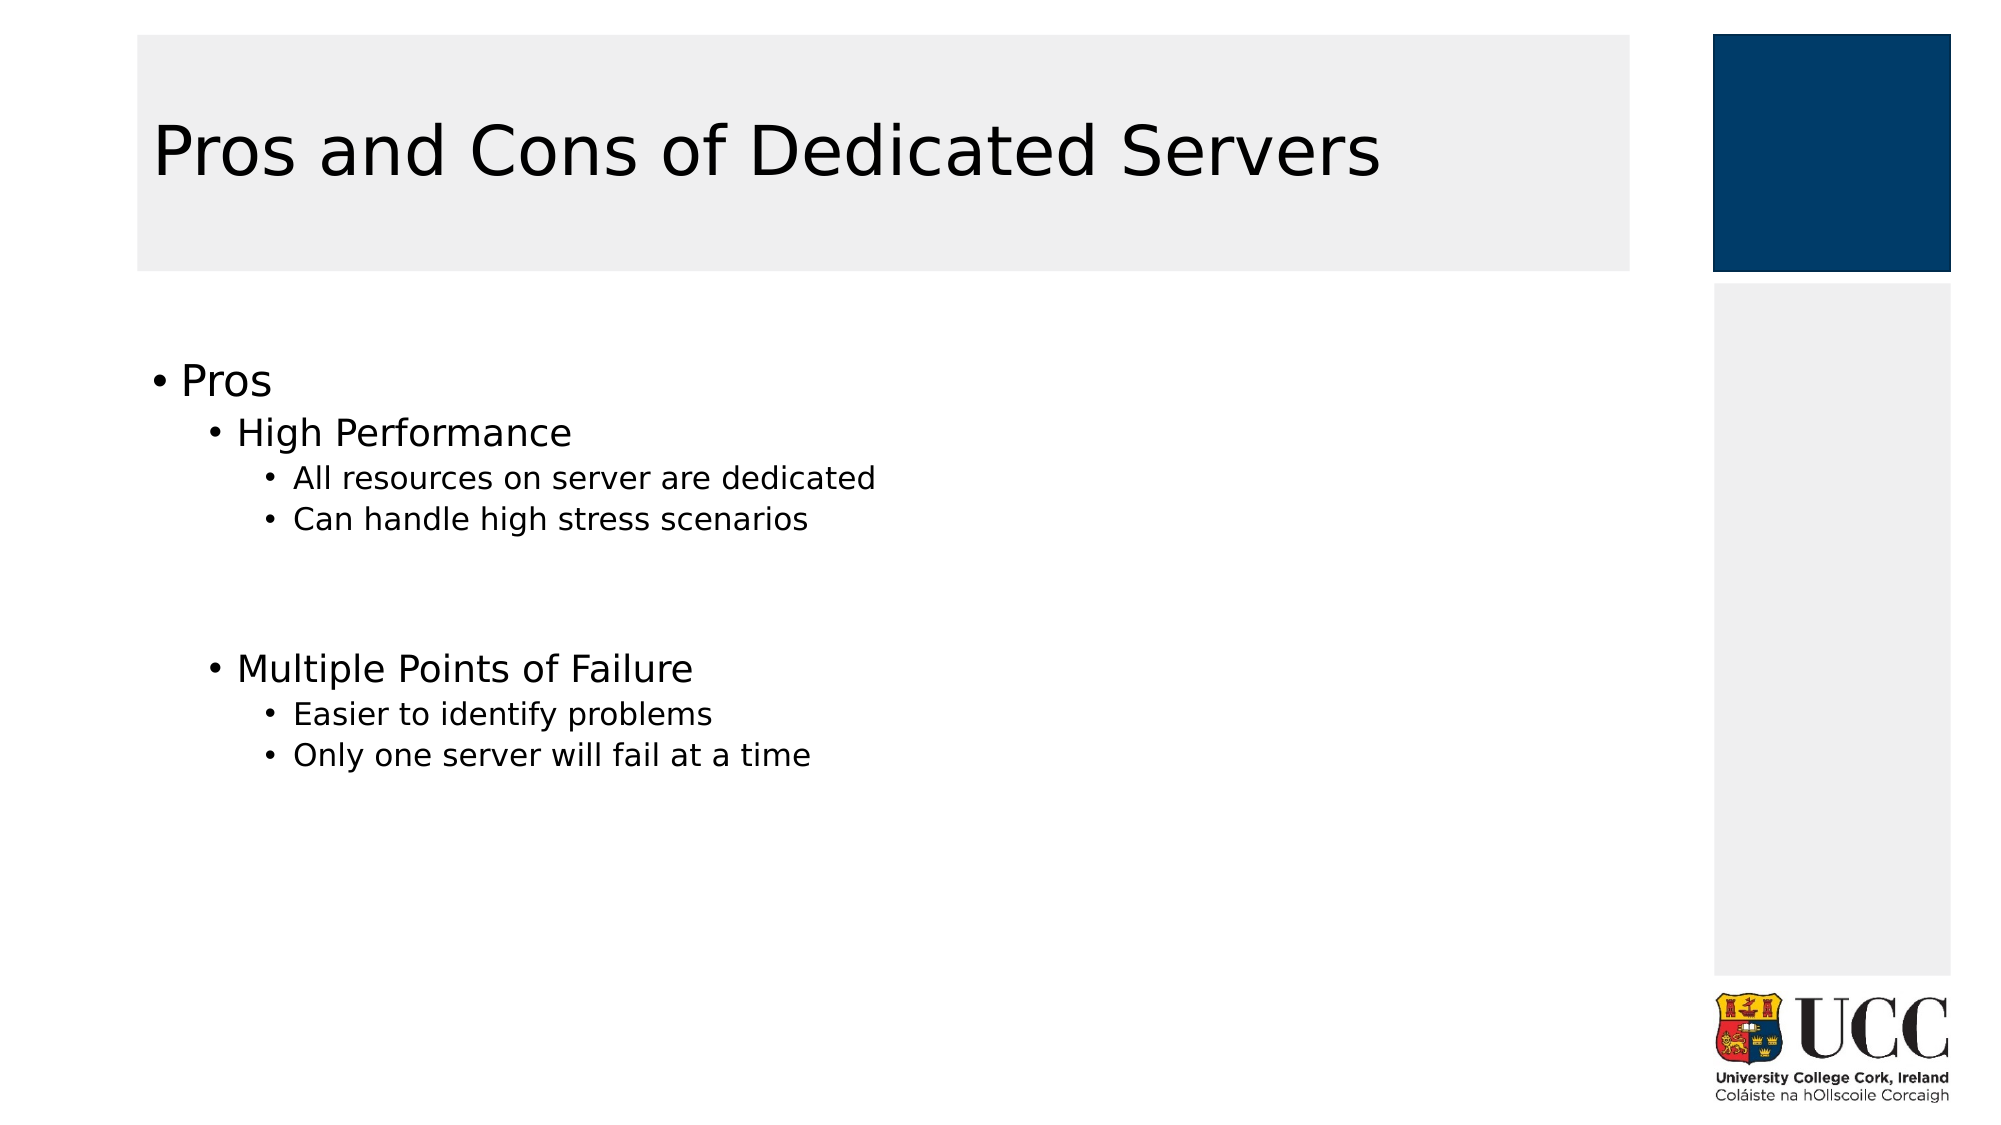

# Pros and Cons of Dedicated Servers

Pros
High Performance
All resources on server are dedicated
Can handle high stress scenarios

Multiple Points of Failure
Easier to identify problems
Only one server will fail at a time